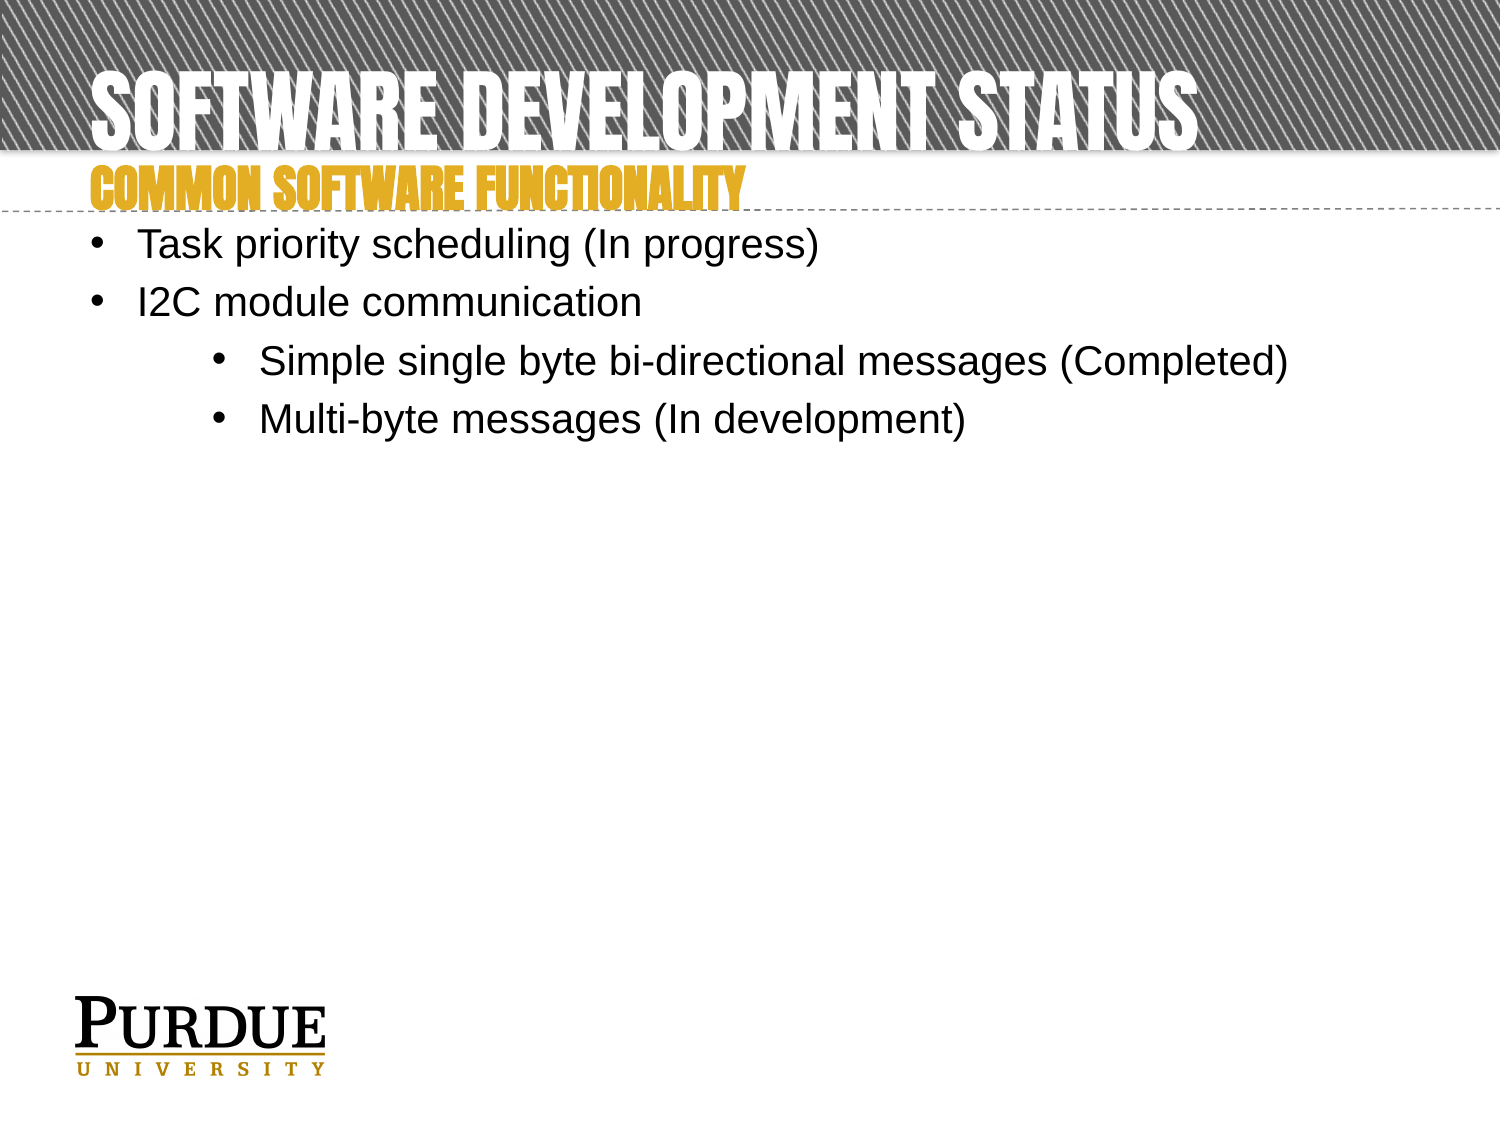

# Software Development Status
Common software functionality
Task priority scheduling (In progress)
I2C module communication
Simple single byte bi-directional messages (Completed)
Multi-byte messages (In development)